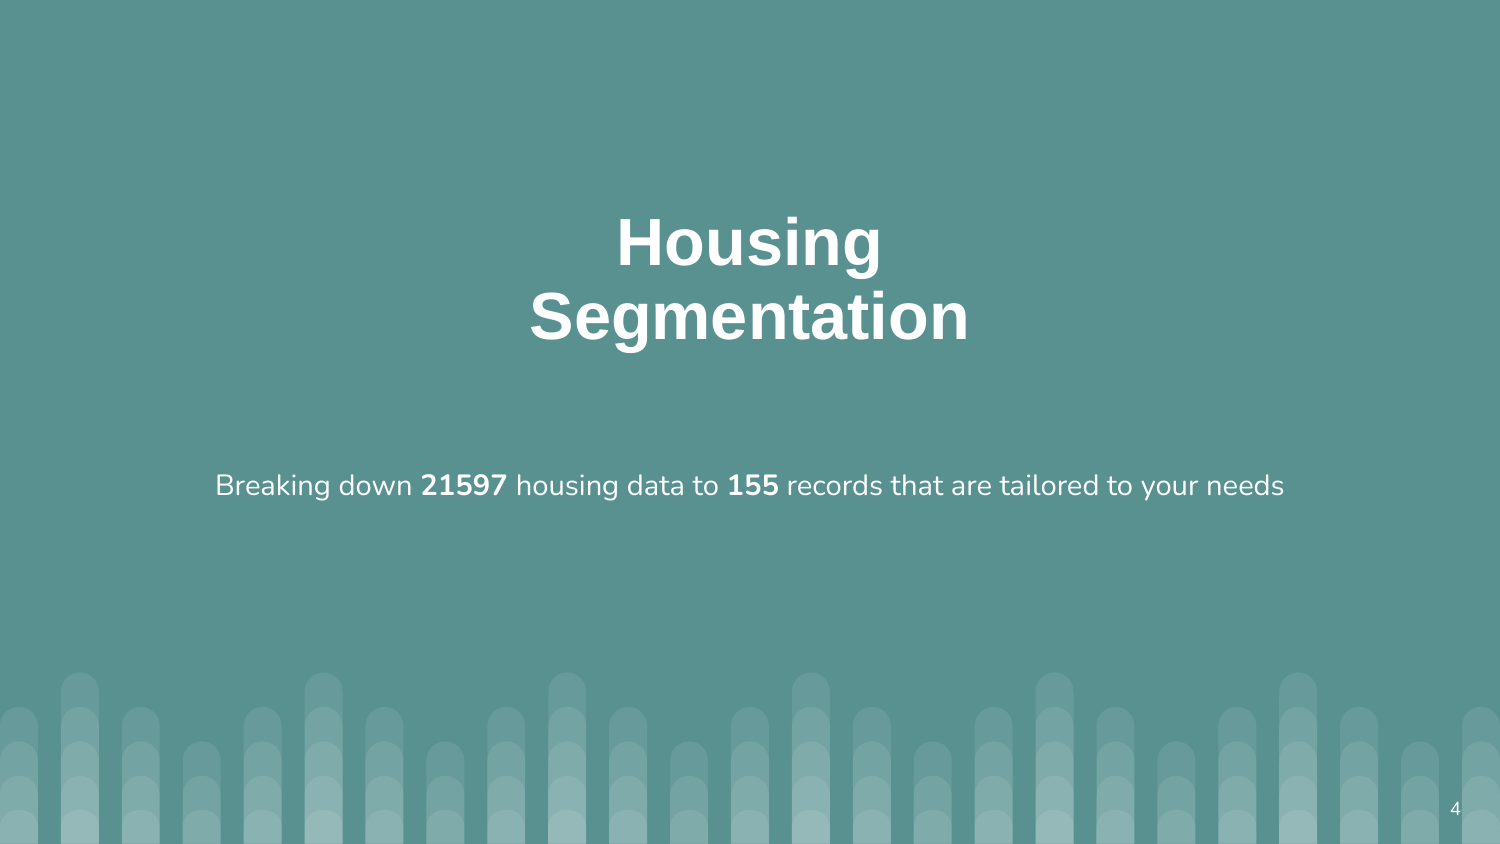

# Housing
Segmentation
Breaking down 21597 housing data to 155 records that are tailored to your needs
4